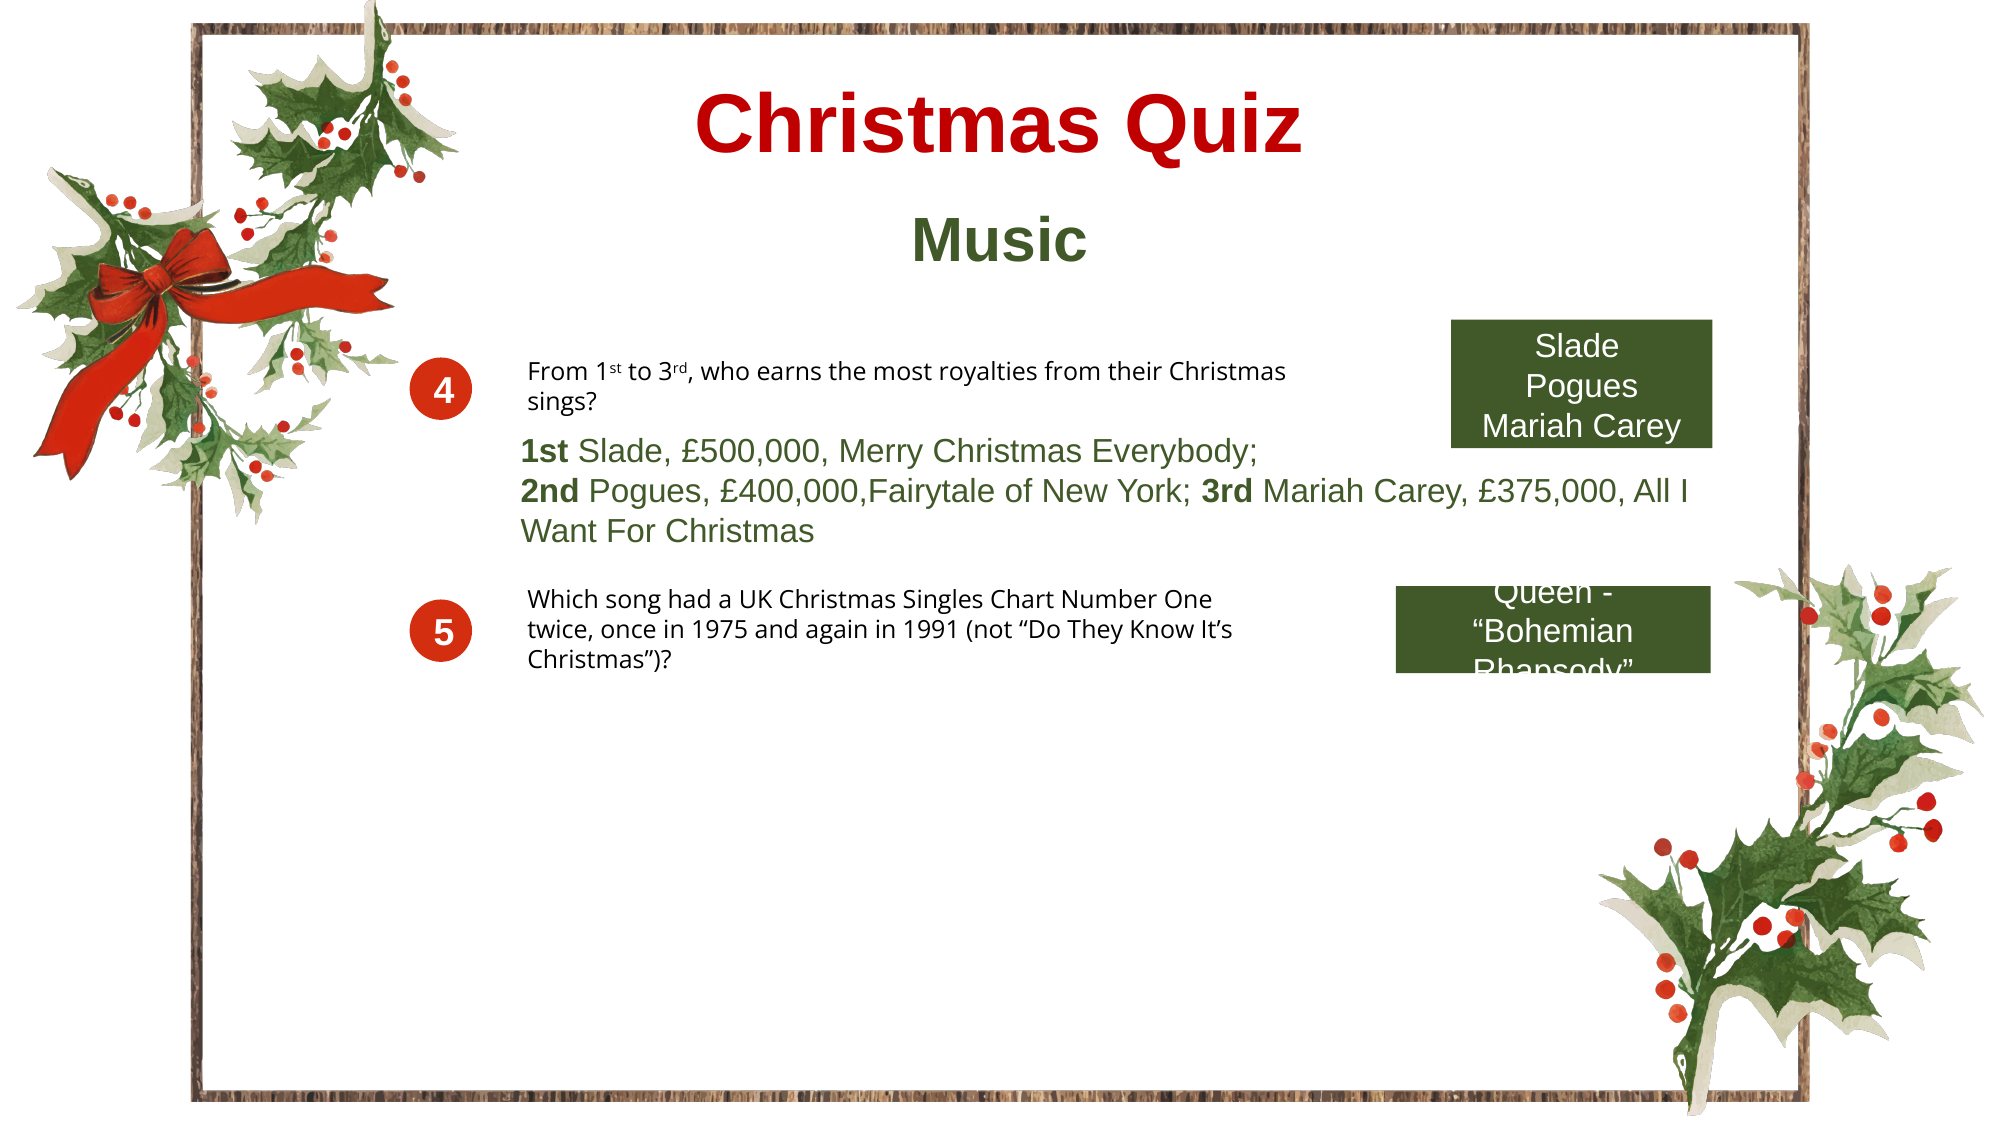

Music
Slade
Pogues
Mariah Carey
From 1st to 3rd, who earns the most royalties from their Christmas sings?
4
1st Slade, £500,000, Merry Christmas Everybody;
2nd Pogues, £400,000,Fairytale of New York; 3rd Mariah Carey, £375,000, All I Want For Christmas
Which song had a UK Christmas Singles Chart Number One twice, once in 1975 and again in 1991 (not “Do They Know It’s Christmas”)?
5
Queen - “Bohemian Rhapsody”